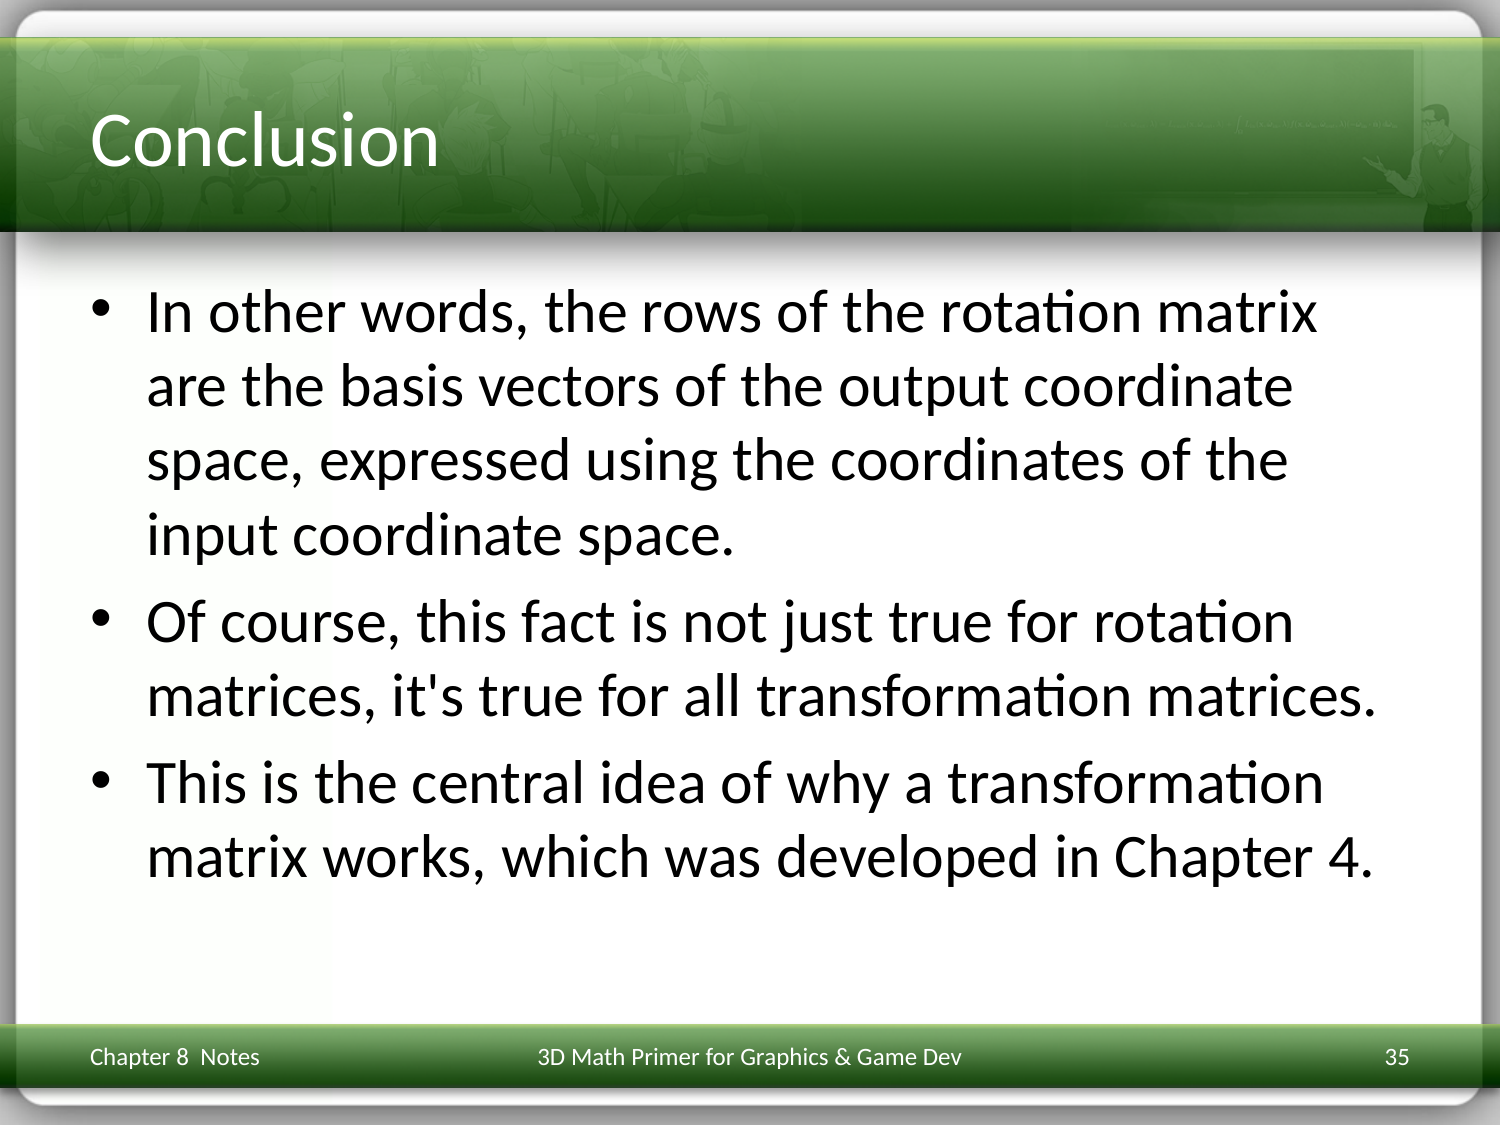

# Conclusion
In other words, the rows of the rotation matrix are the basis vectors of the output coordinate space, expressed using the coordinates of the input coordinate space.
Of course, this fact is not just true for rotation matrices, it's true for all transformation matrices.
This is the central idea of why a transformation matrix works, which was developed in Chapter 4.
Chapter 8  Notes
3D Math Primer for Graphics & Game Dev
35